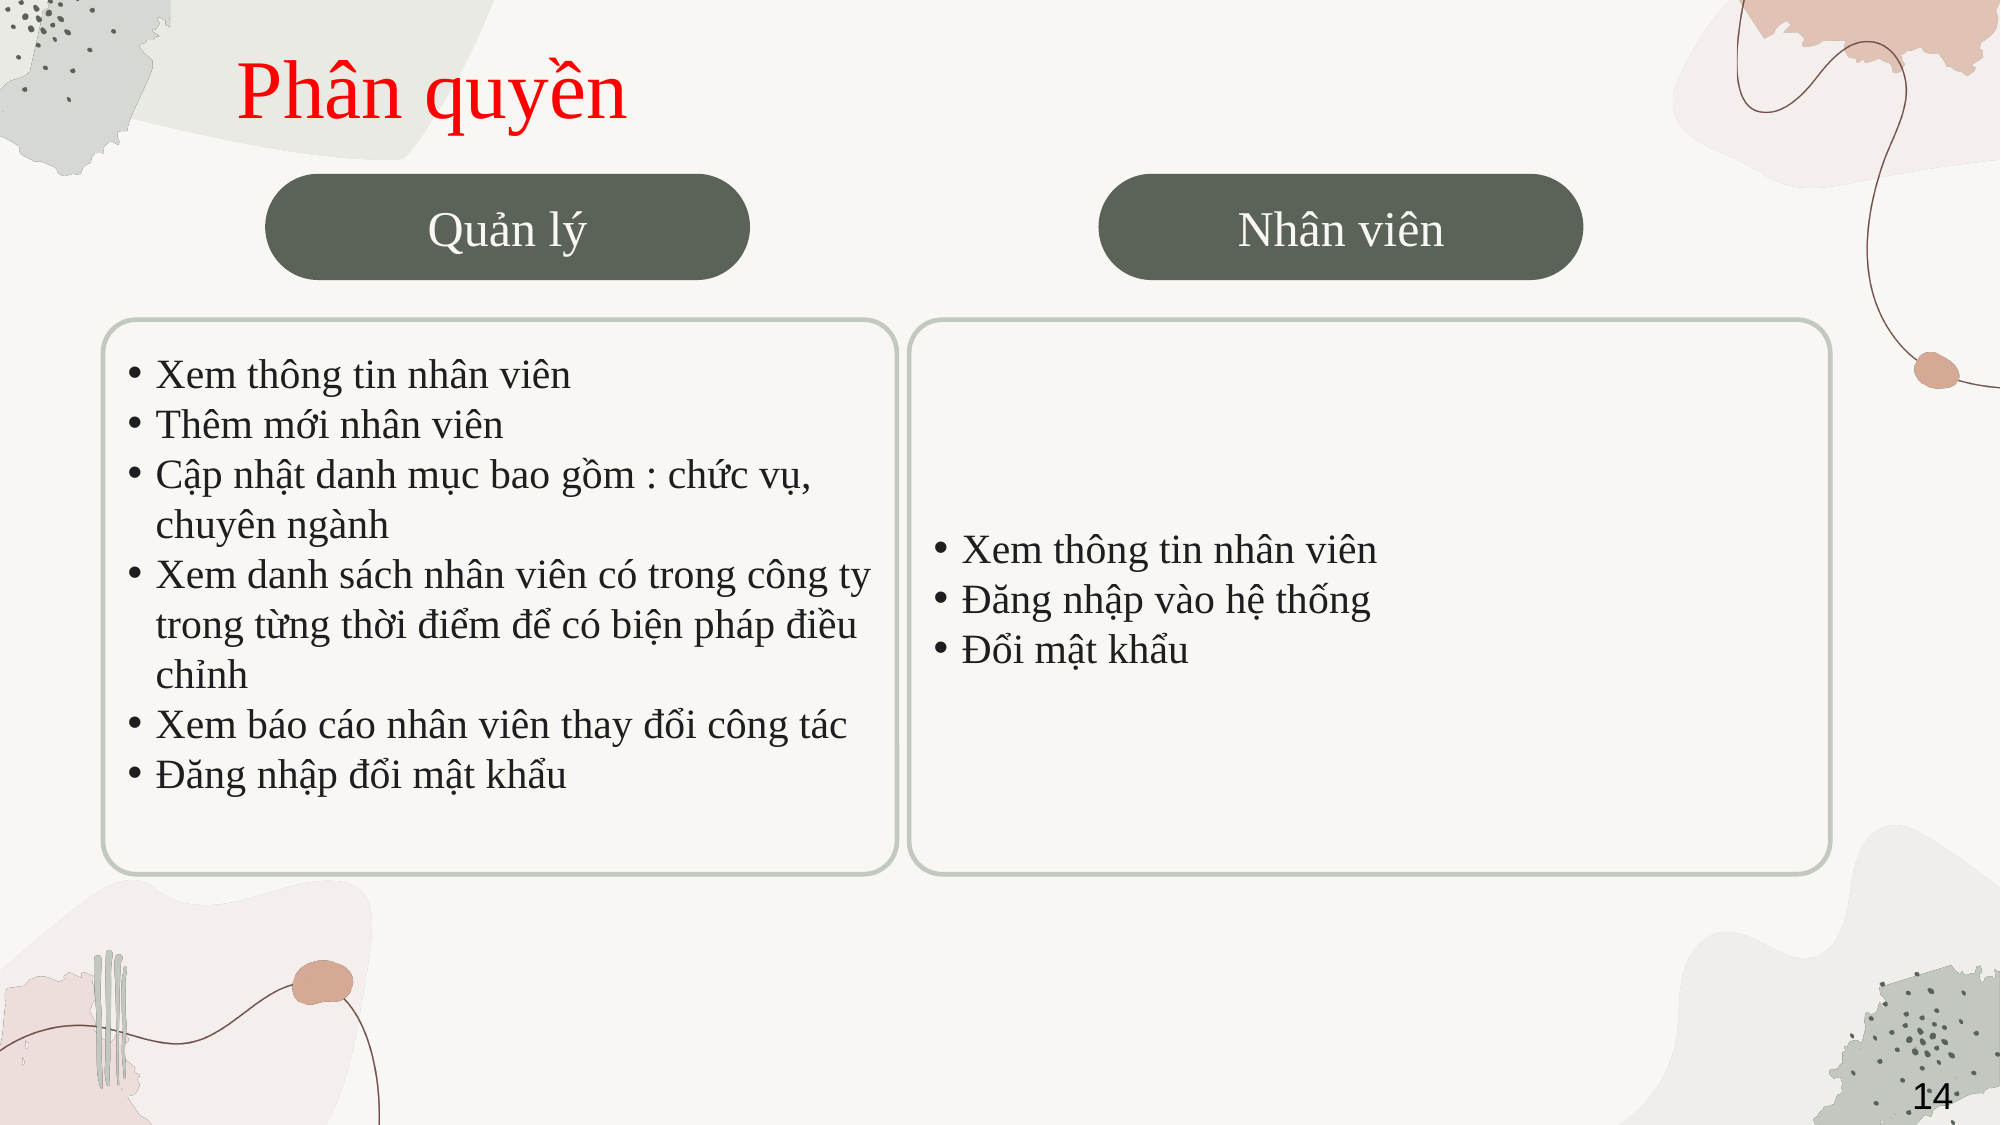

Phân quyền
Nhân viên
Quản lý
Xem thông tin nhân viên
Thêm mới nhân viên
Cập nhật danh mục bao gồm : chức vụ, chuyên ngành
Xem danh sách nhân viên có trong công ty trong từng thời điểm để có biện pháp điều chỉnh
Xem báo cáo nhân viên thay đổi công tác
Đăng nhập đổi mật khẩu

Xem thông tin nhân viên
Đăng nhập vào hệ thống
Đổi mật khẩu
14